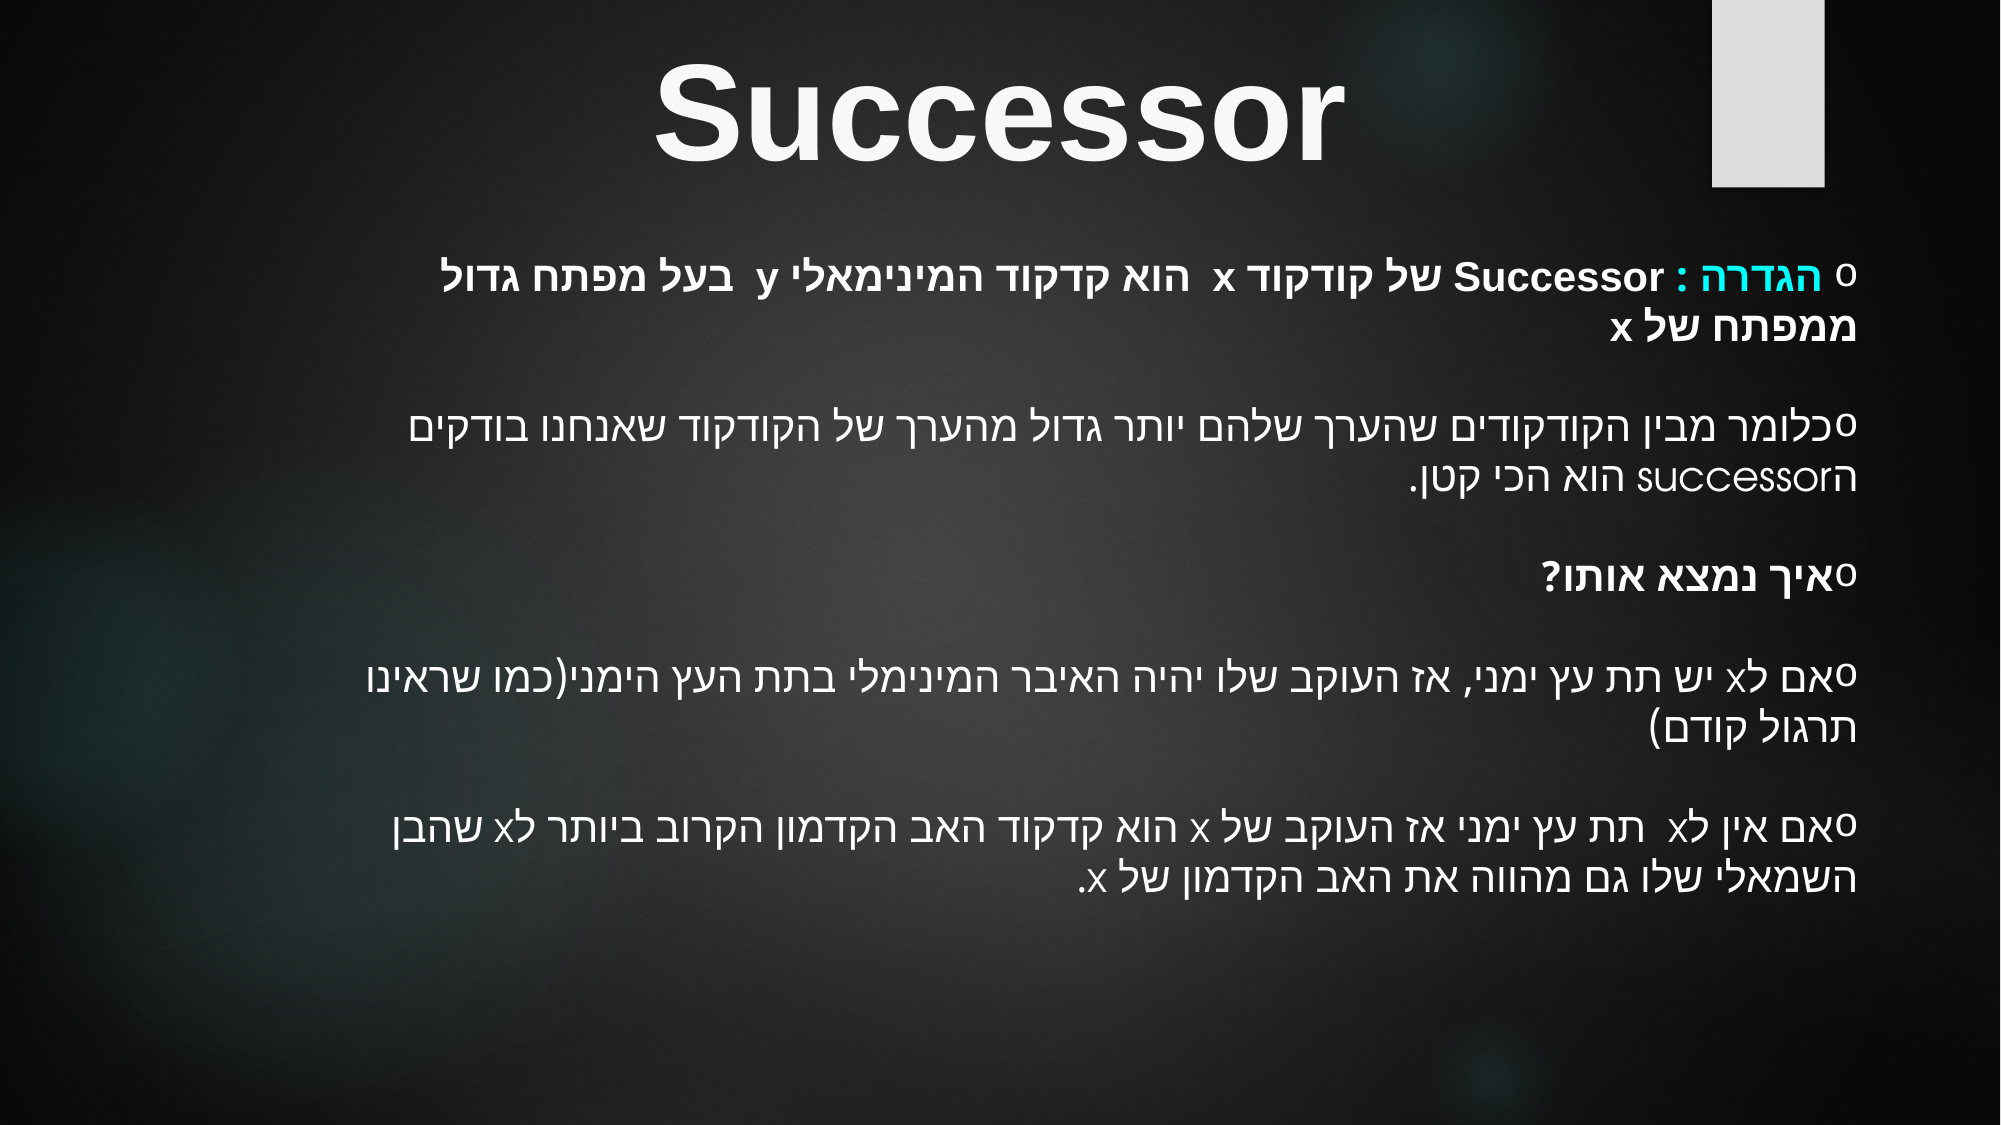

# Successor
 הגדרה : Successor של קודקוד x  הוא קדקוד המינימאלי y  בעל מפתח גדול ממפתח של x

כלומר מבין הקודקודים שהערך שלהם יותר גדול מהערך של הקודקוד שאנחנו בודקים הsuccessor הוא הכי קטן.

איך נמצא אותו?

אם לx יש תת עץ ימני, אז העוקב שלו יהיה האיבר המינימלי בתת העץ הימני(כמו שראינו תרגול קודם)

אם אין לx  תת עץ ימני אז העוקב של x הוא קדקוד האב הקדמון הקרוב ביותר לx שהבן השמאלי שלו גם מהווה את האב הקדמון של x.